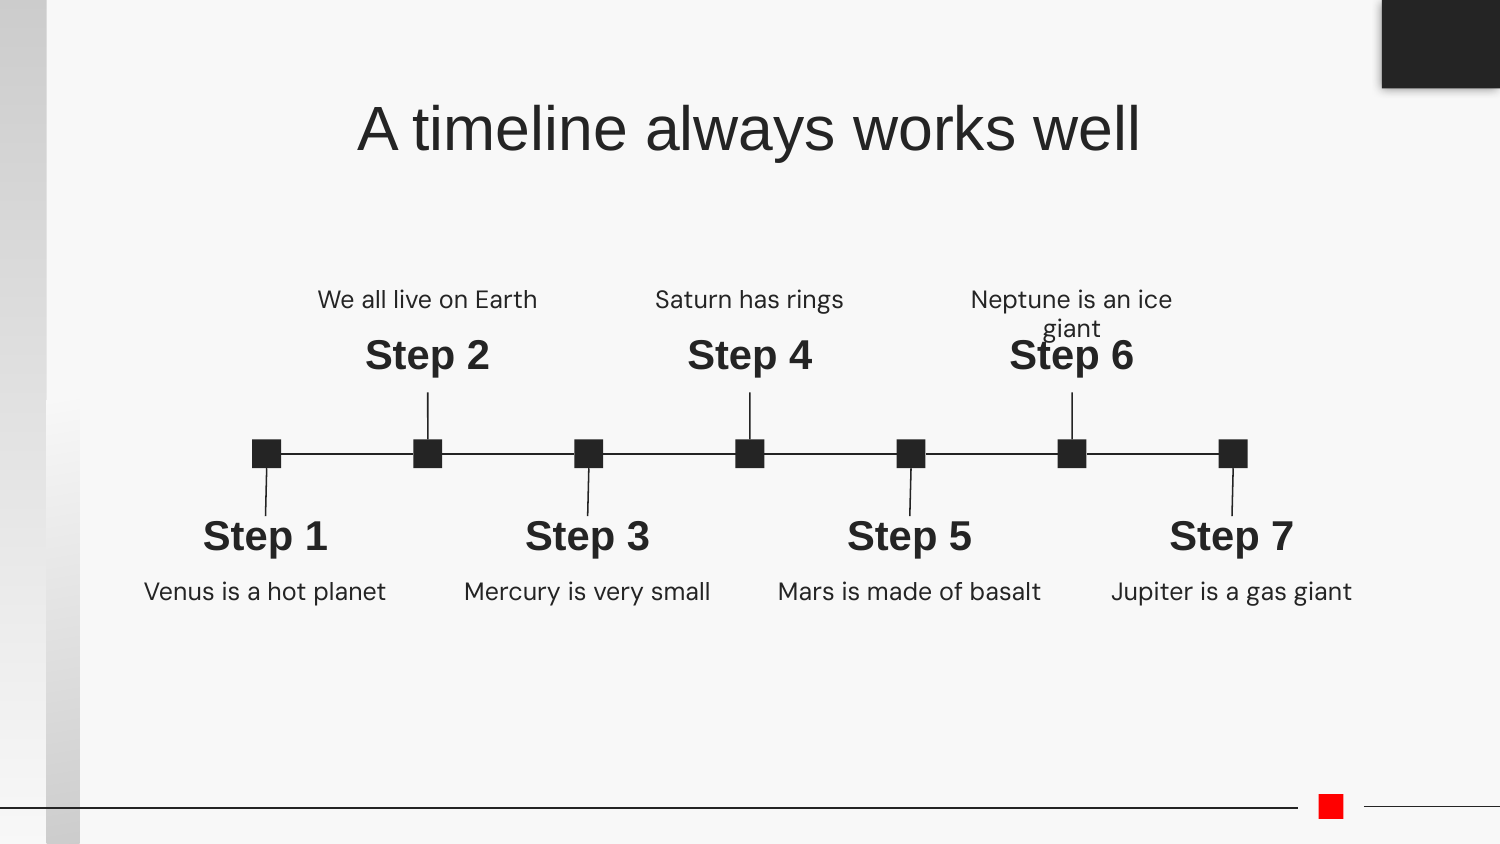

# A timeline always works well
We all live on Earth
Saturn has rings
Neptune is an ice giant
Step 2
Step 4
Step 6

Step 1
Step 3
Step 5
Step 7
Venus is a hot planet
Mercury is very small
Mars is made of basalt
Jupiter is a gas giant